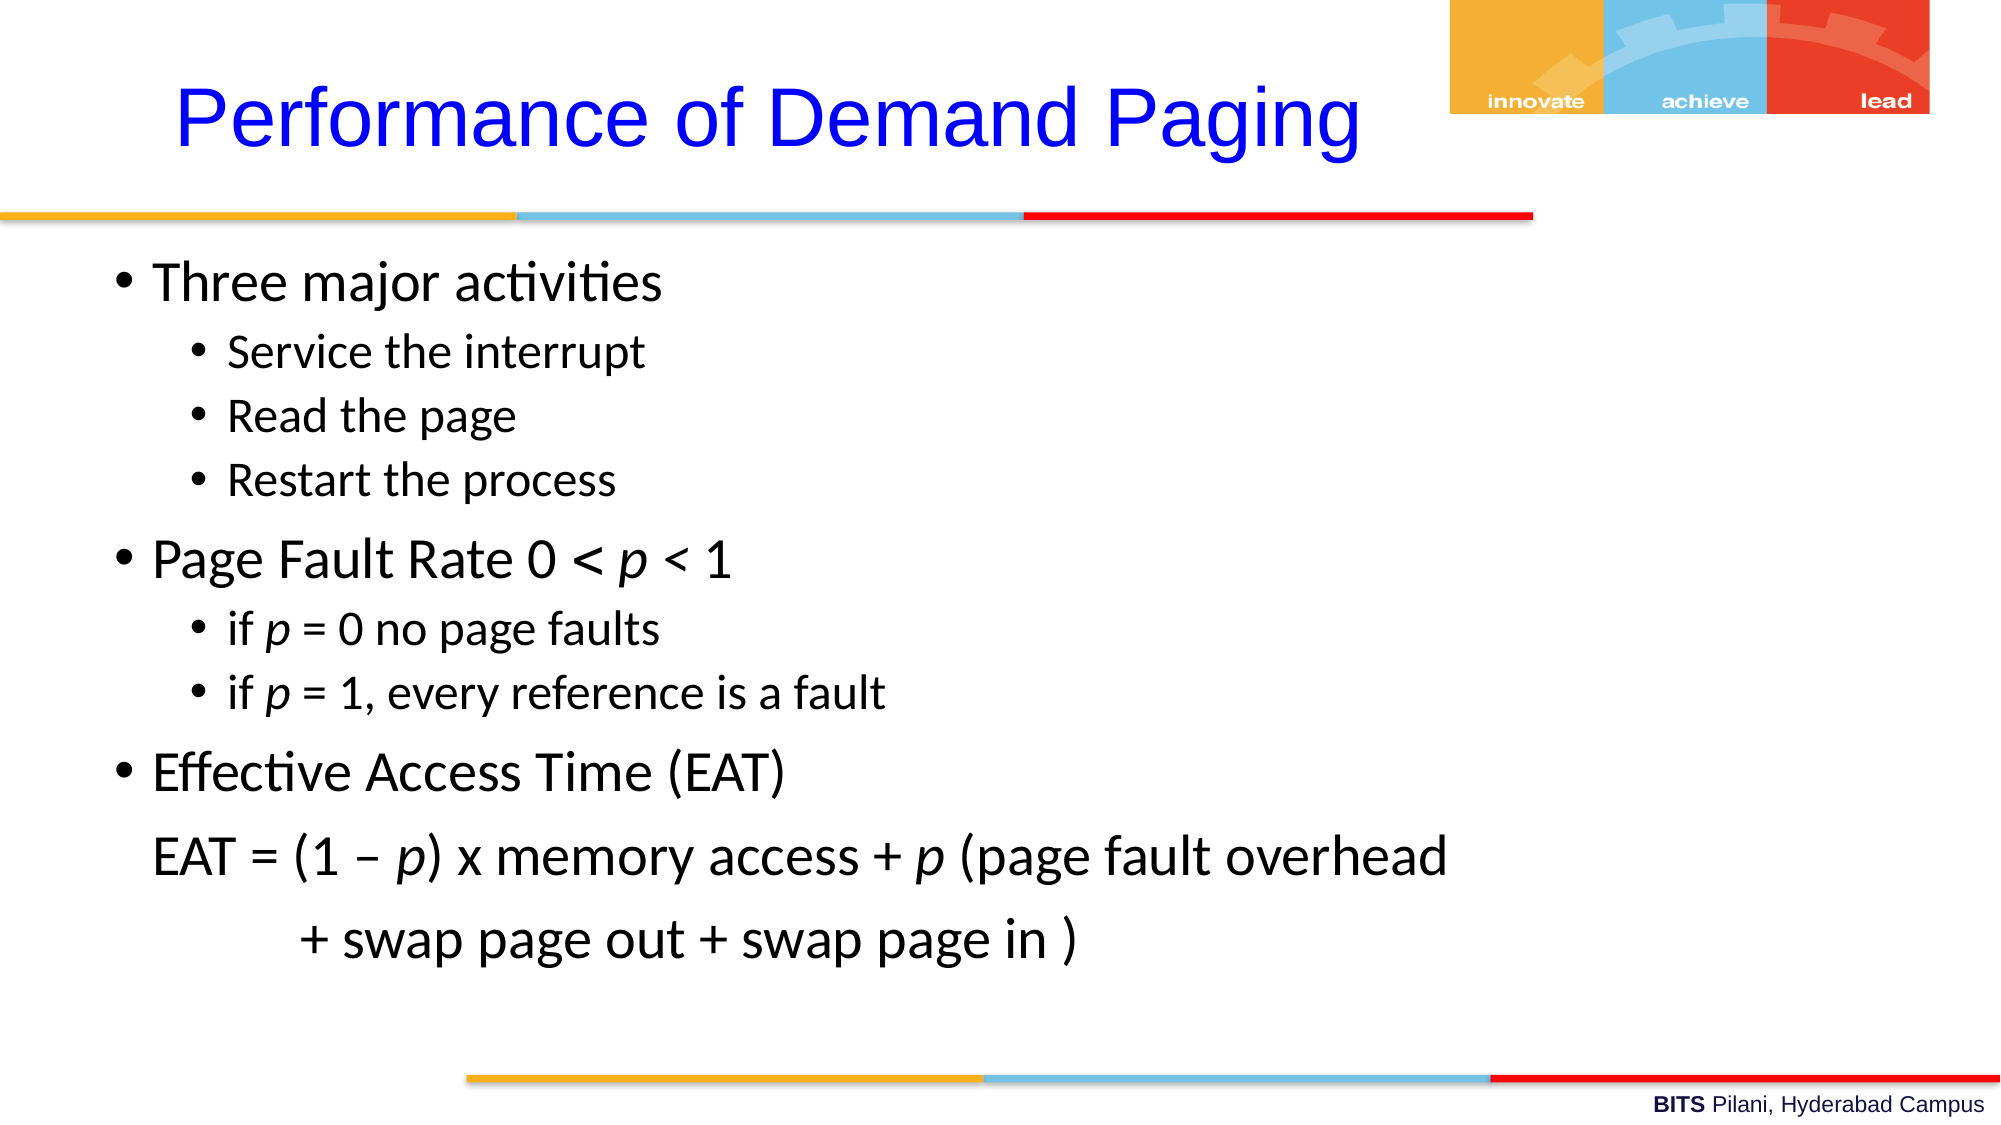

Performance of Demand Paging
Three major activities
Service the interrupt
Read the page
Restart the process
Page Fault Rate 0 < p < 1
if p = 0 no page faults
if p = 1, every reference is a fault
Effective Access Time (EAT)
	EAT = (1 – p) x memory access + p (page fault overhead
              + swap page out + swap page in )